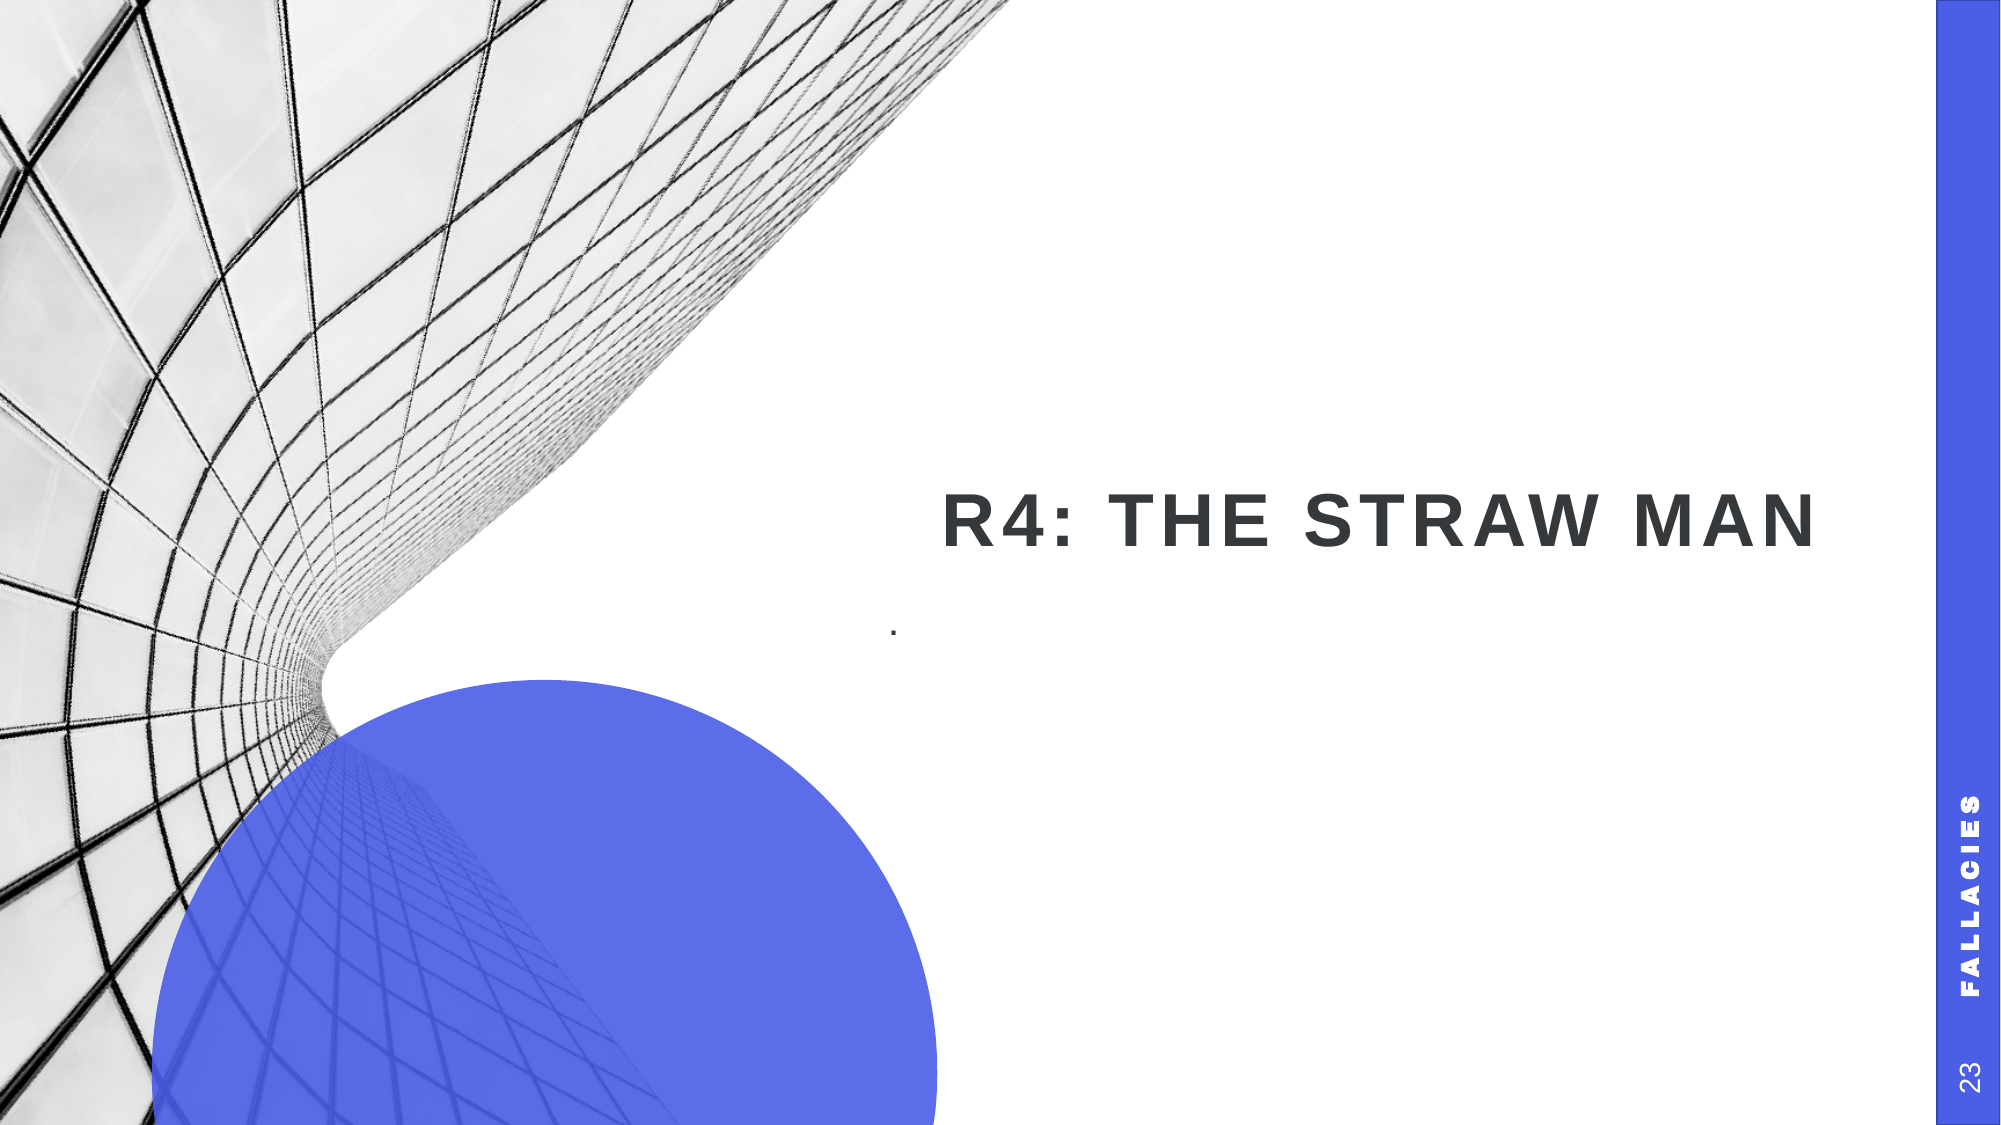

# R4: The Straw man
Fallacies
.
23